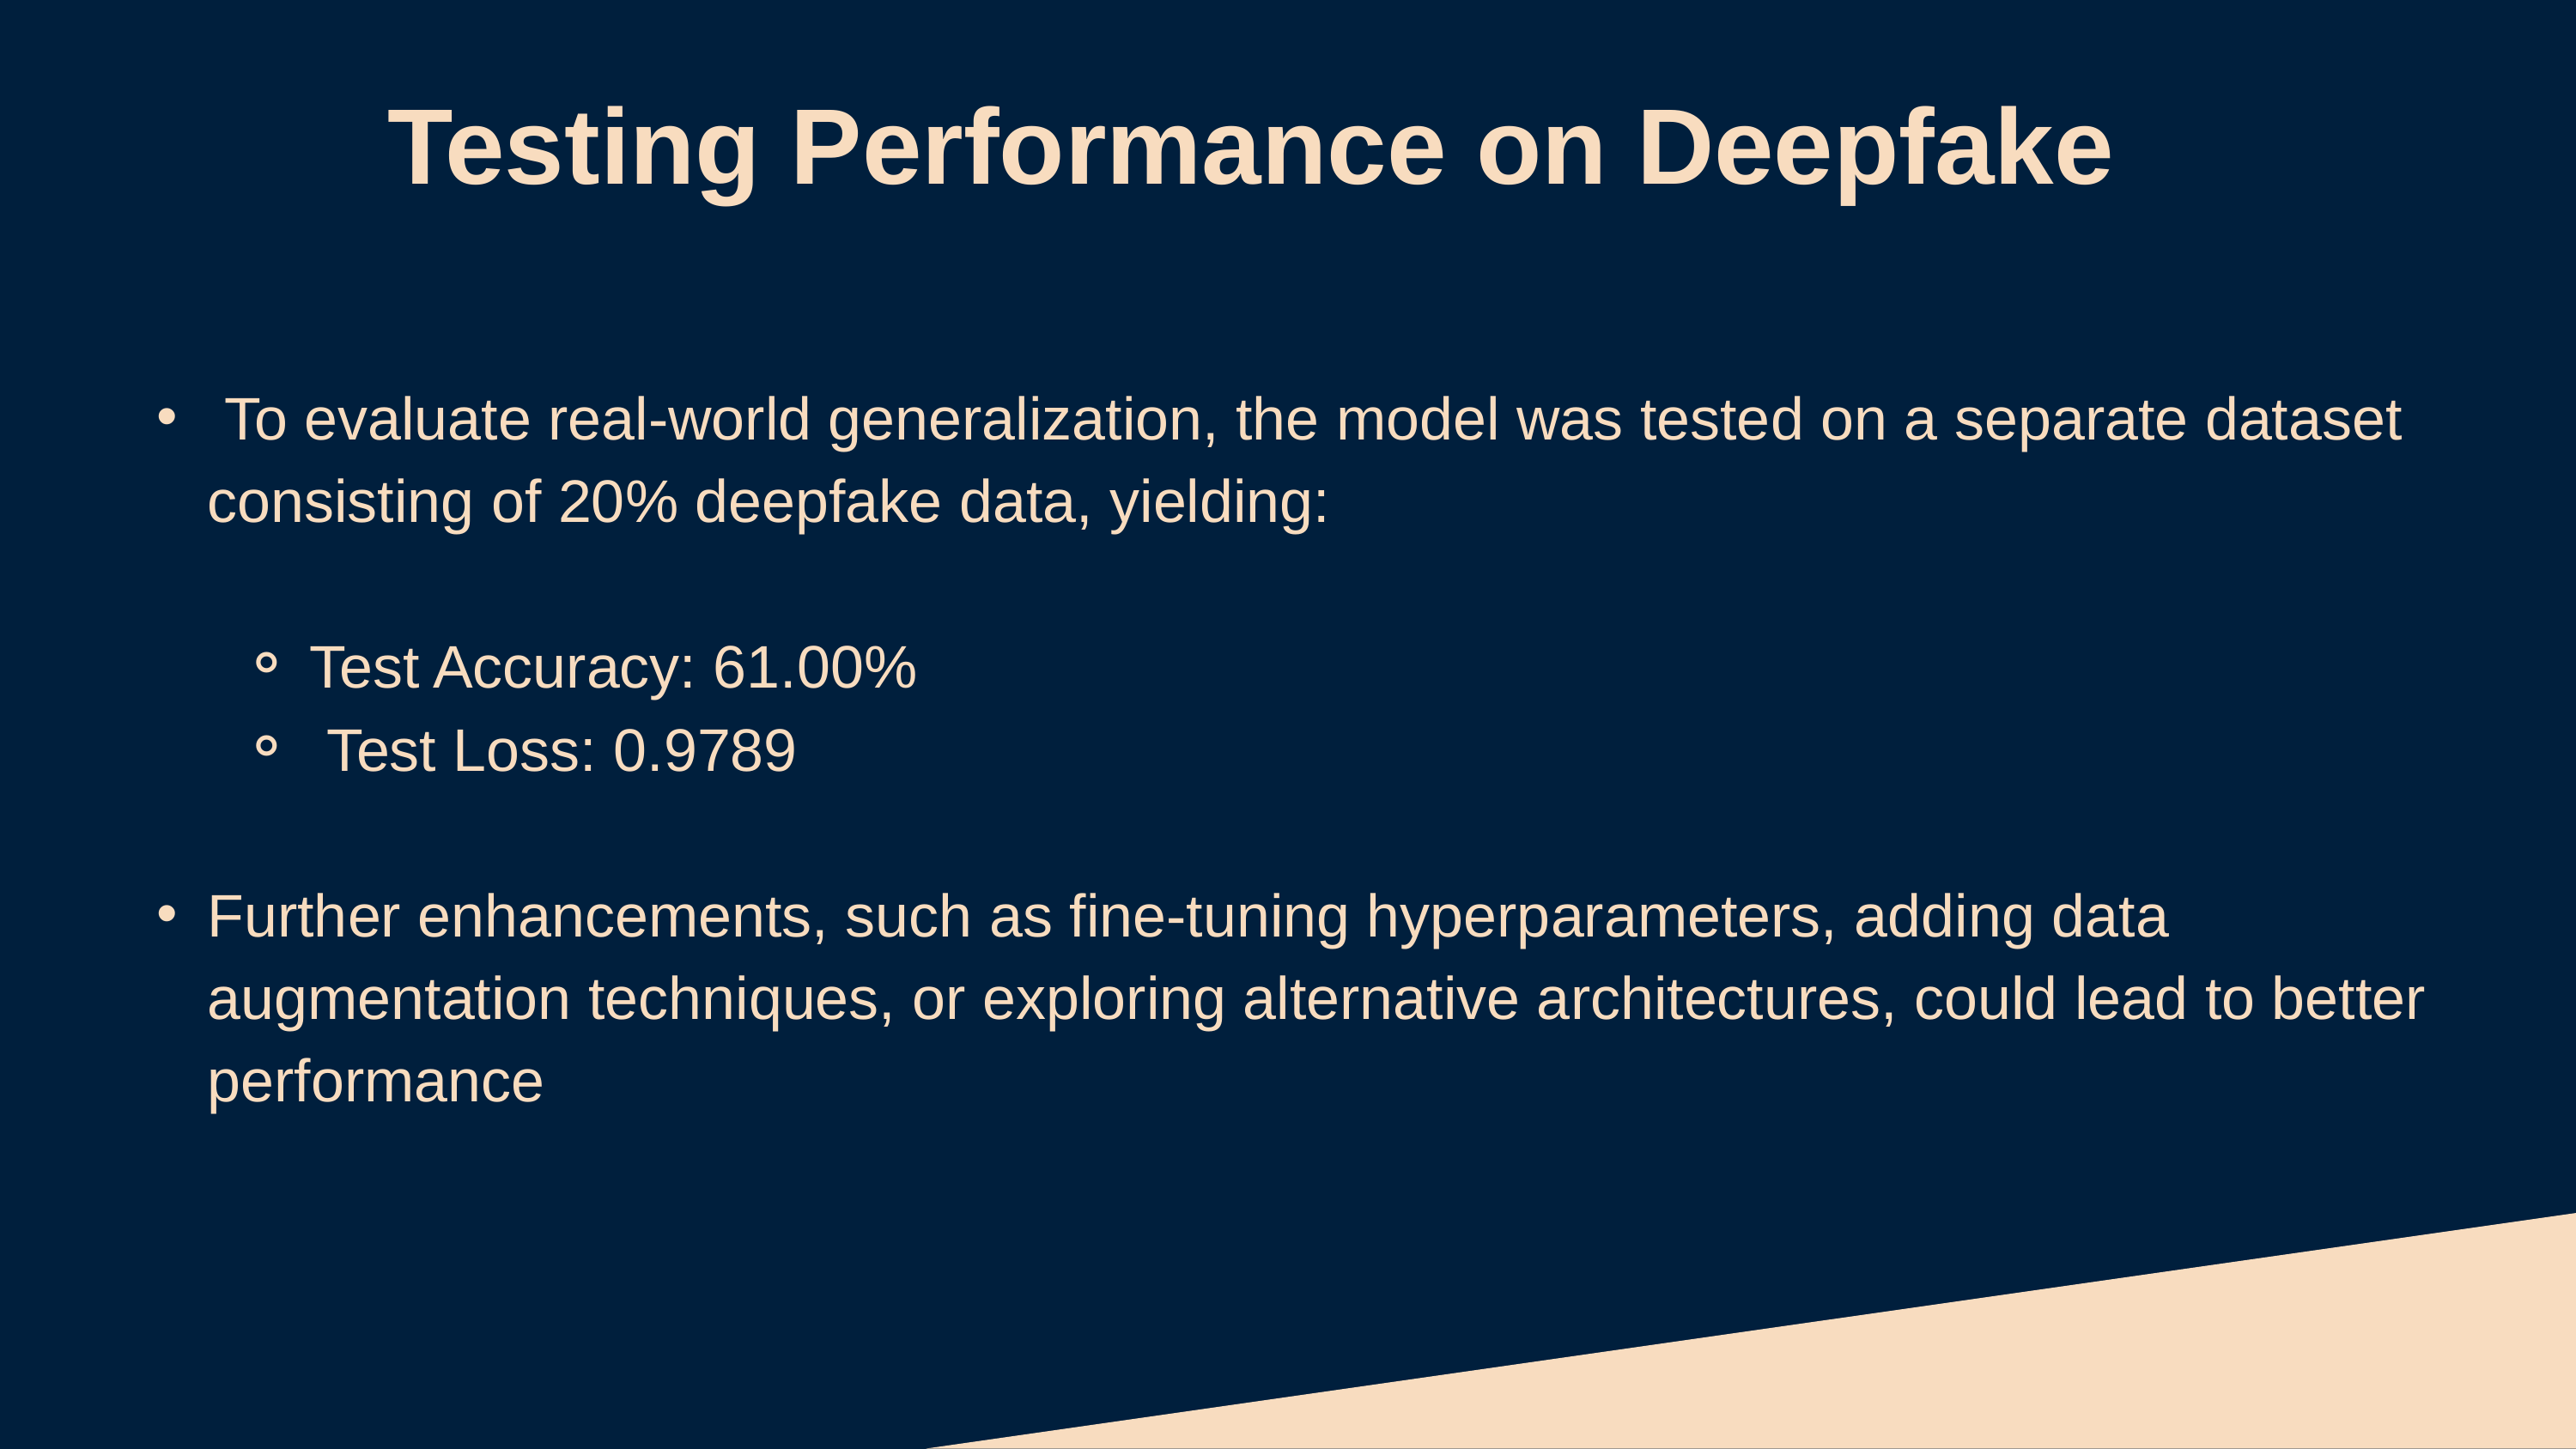

Testing Performance on Deepfake
 To evaluate real-world generalization, the model was tested on a separate dataset consisting of 20% deepfake data, yielding:

Test Accuracy: 61.00%
 Test Loss: 0.9789

Further enhancements, such as fine-tuning hyperparameters, adding data augmentation techniques, or exploring alternative architectures, could lead to better performance